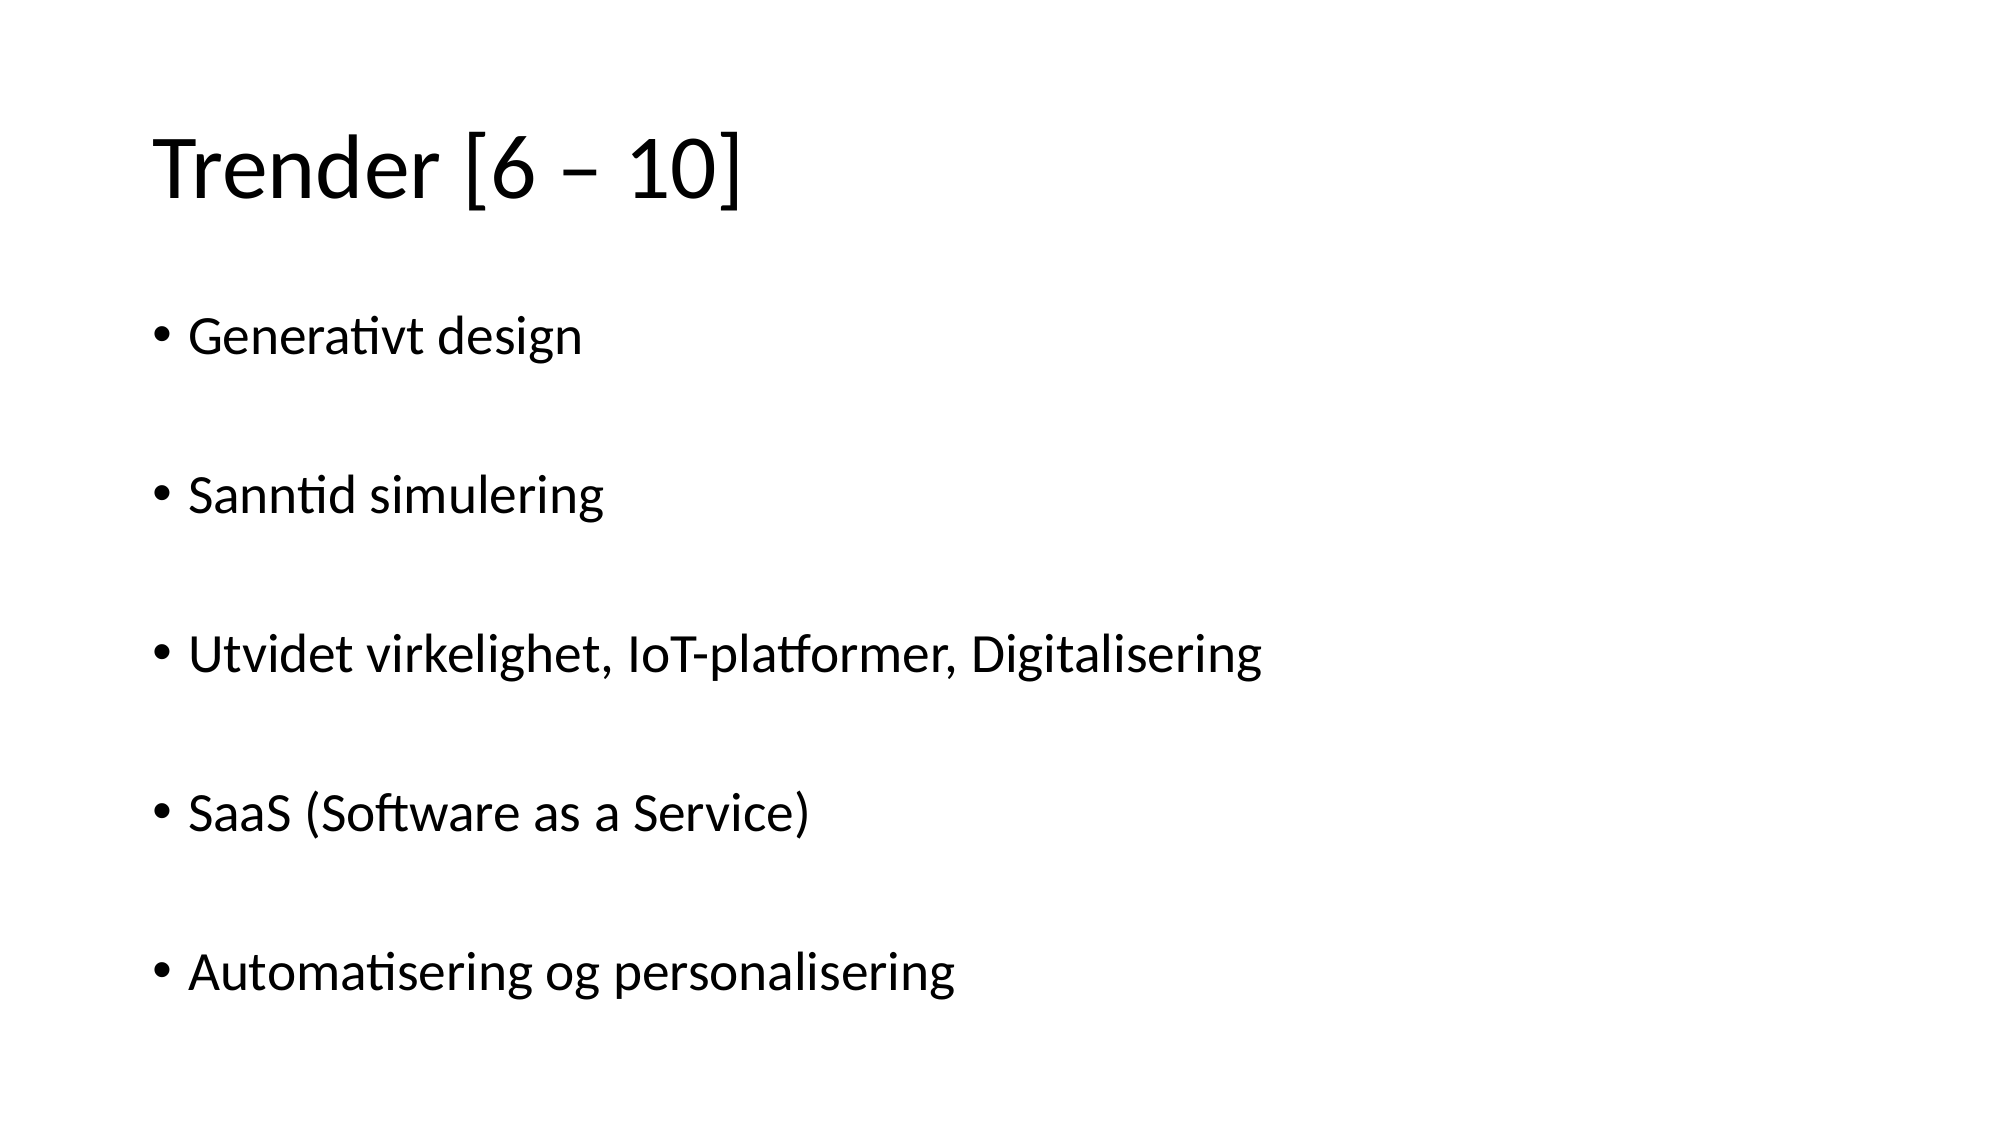

# Trender [6 – 10]
Generativt design

Sanntid simulering

Utvidet virkelighet, IoT-platformer, Digitalisering

SaaS (Software as a Service)

Automatisering og personalisering